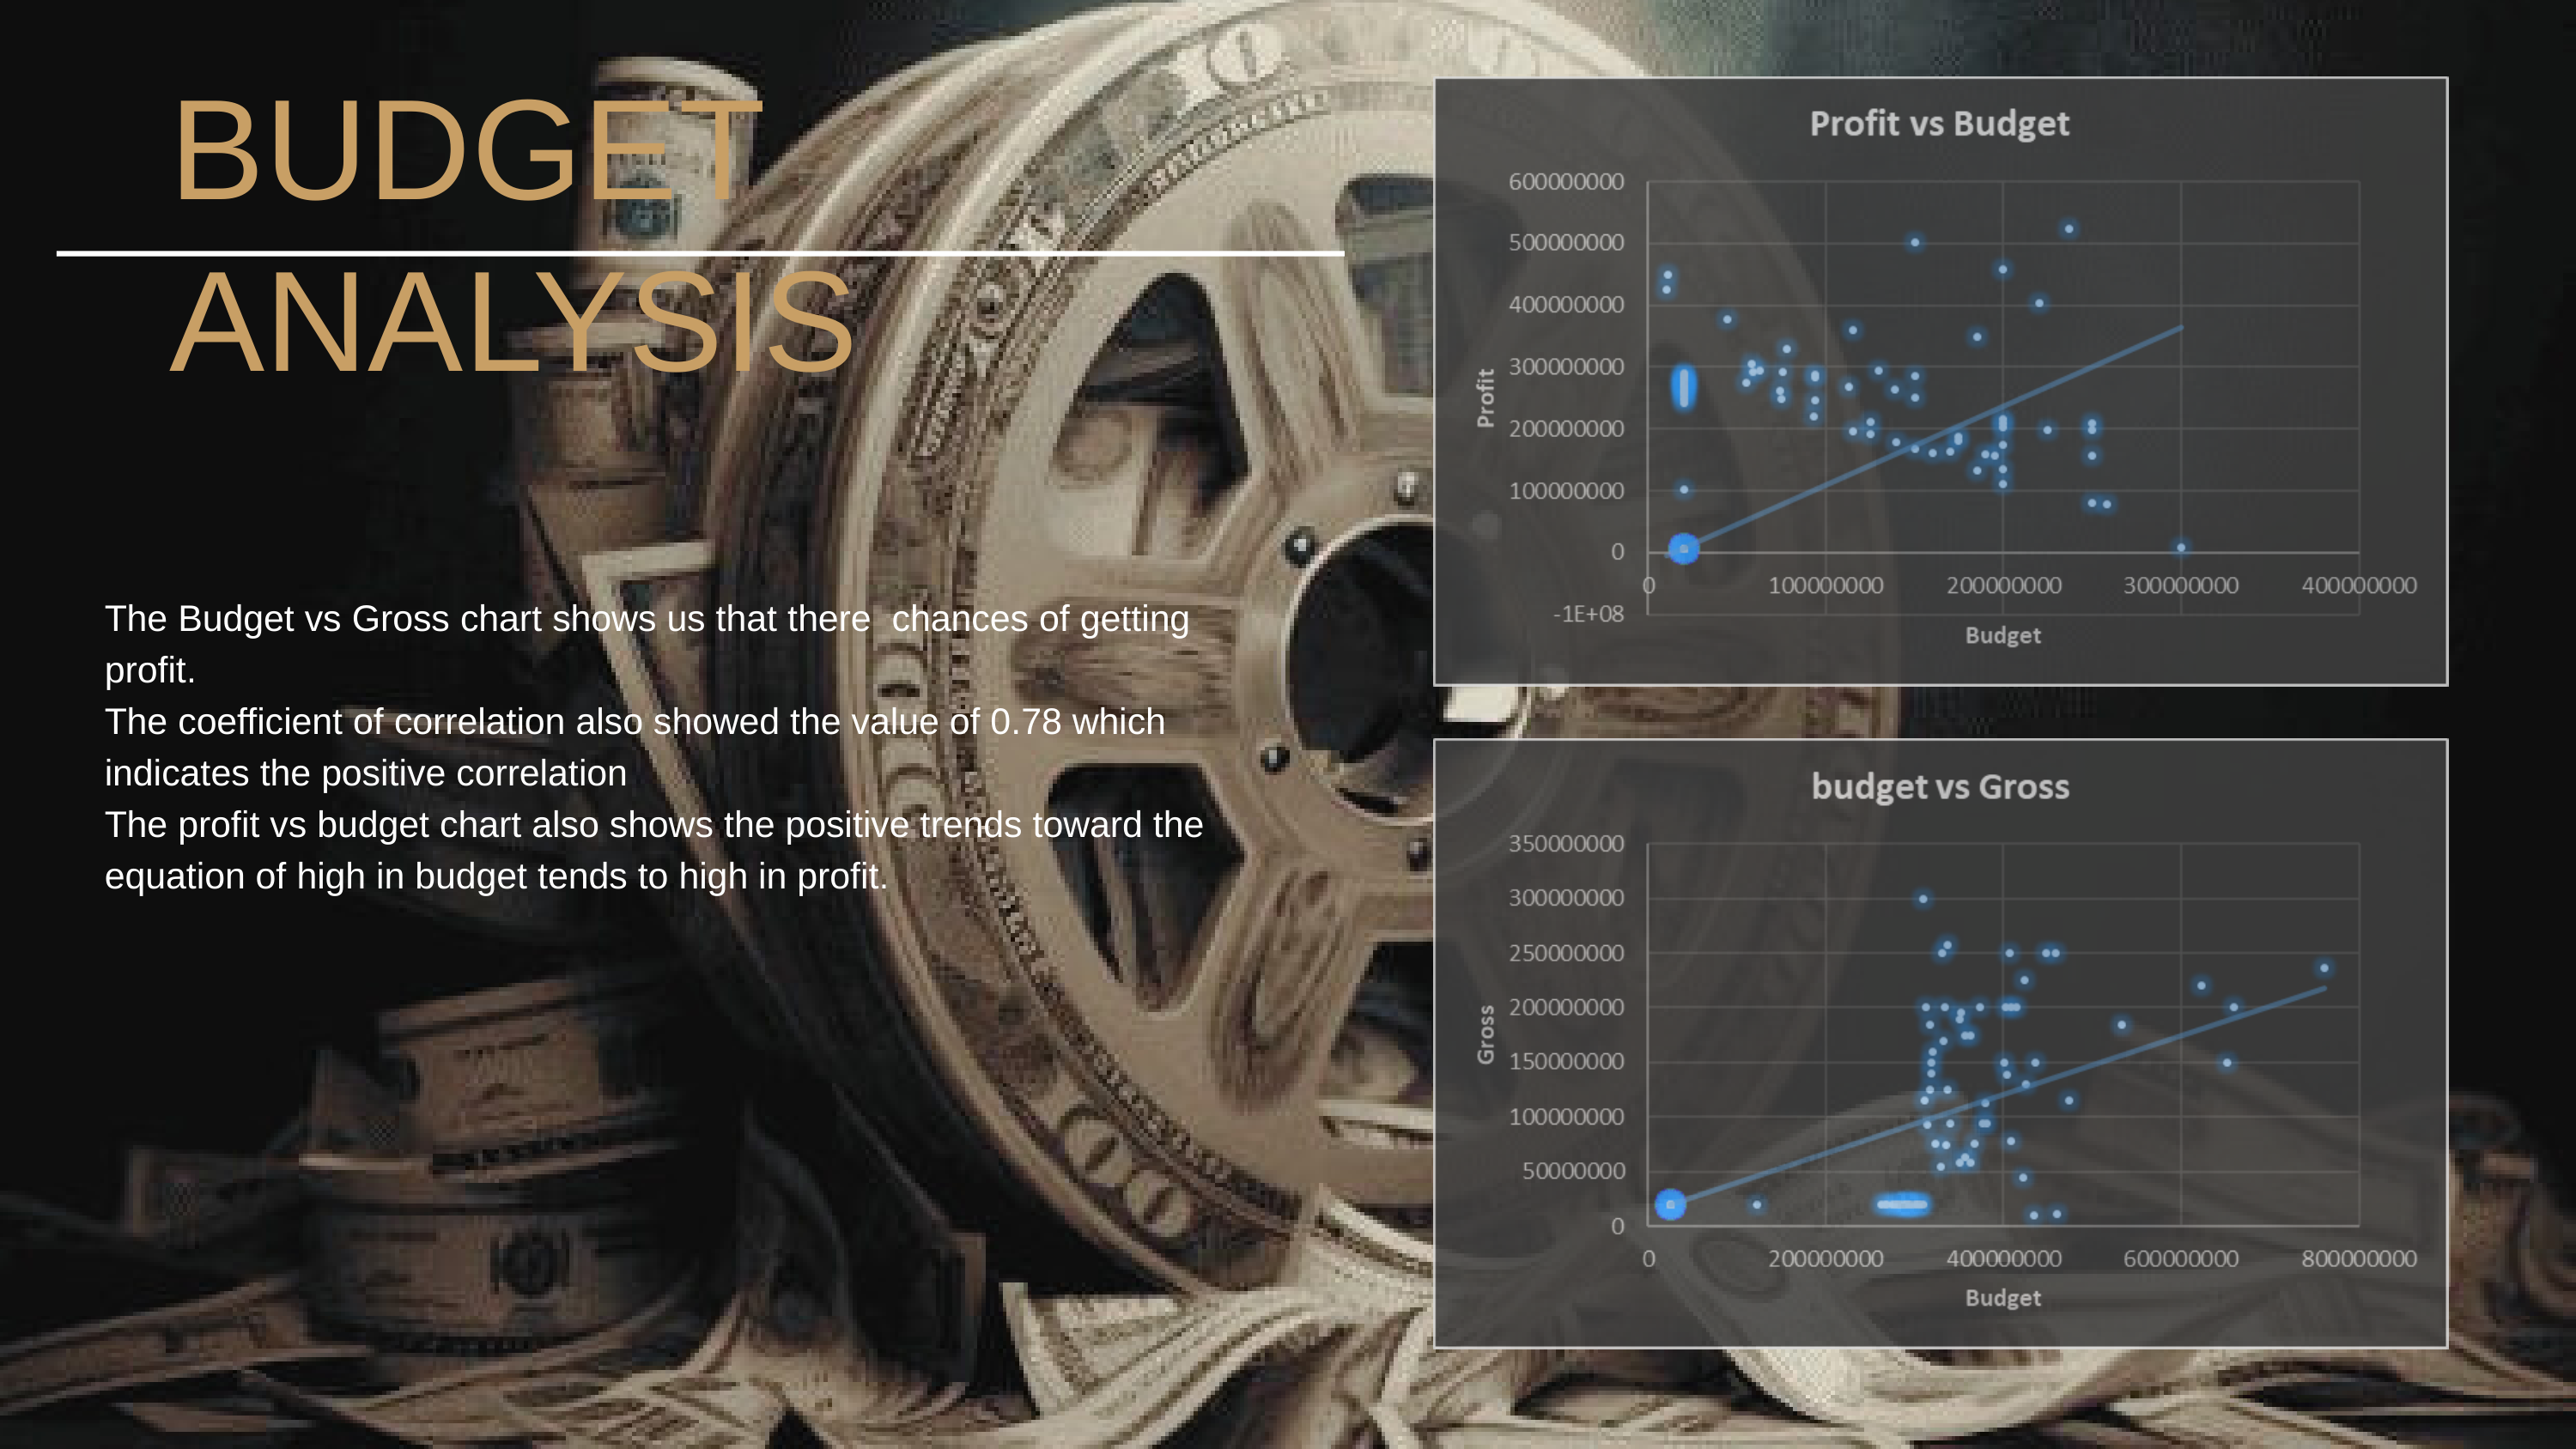

BUDGET ANALYSIS

The Budget vs Gross chart shows us that there  chances of getting profit.
The coefficient of correlation also showed the value of 0.78 which indicates the positive correlation
The profit vs budget chart also shows the positive trends toward the equation of high in budget tends to high in profit.